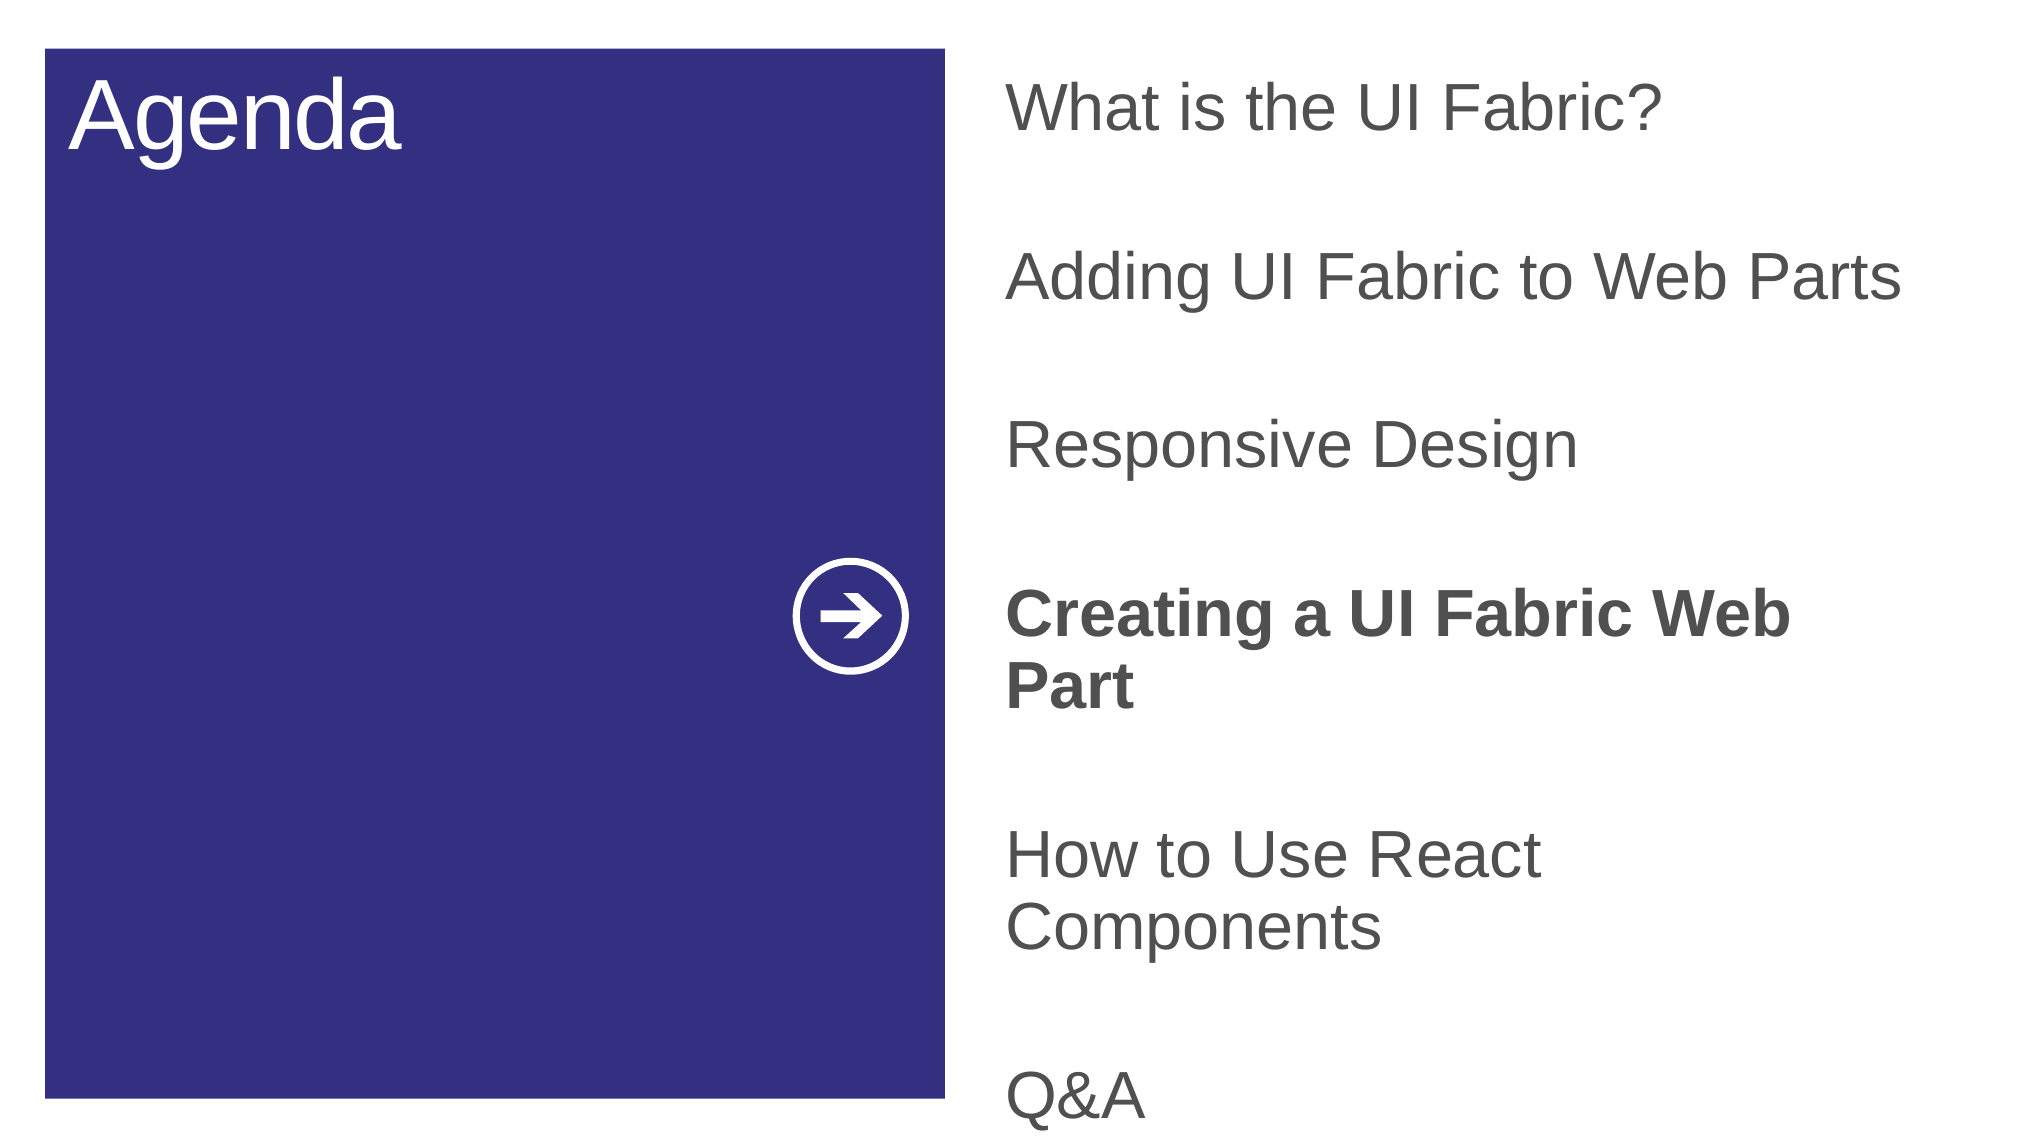

# Agenda

What is the UI Fabric?

Adding UI Fabric to Web Parts

Responsive Design

Creating a UI Fabric Web Part

How to Use React Components

Q&A